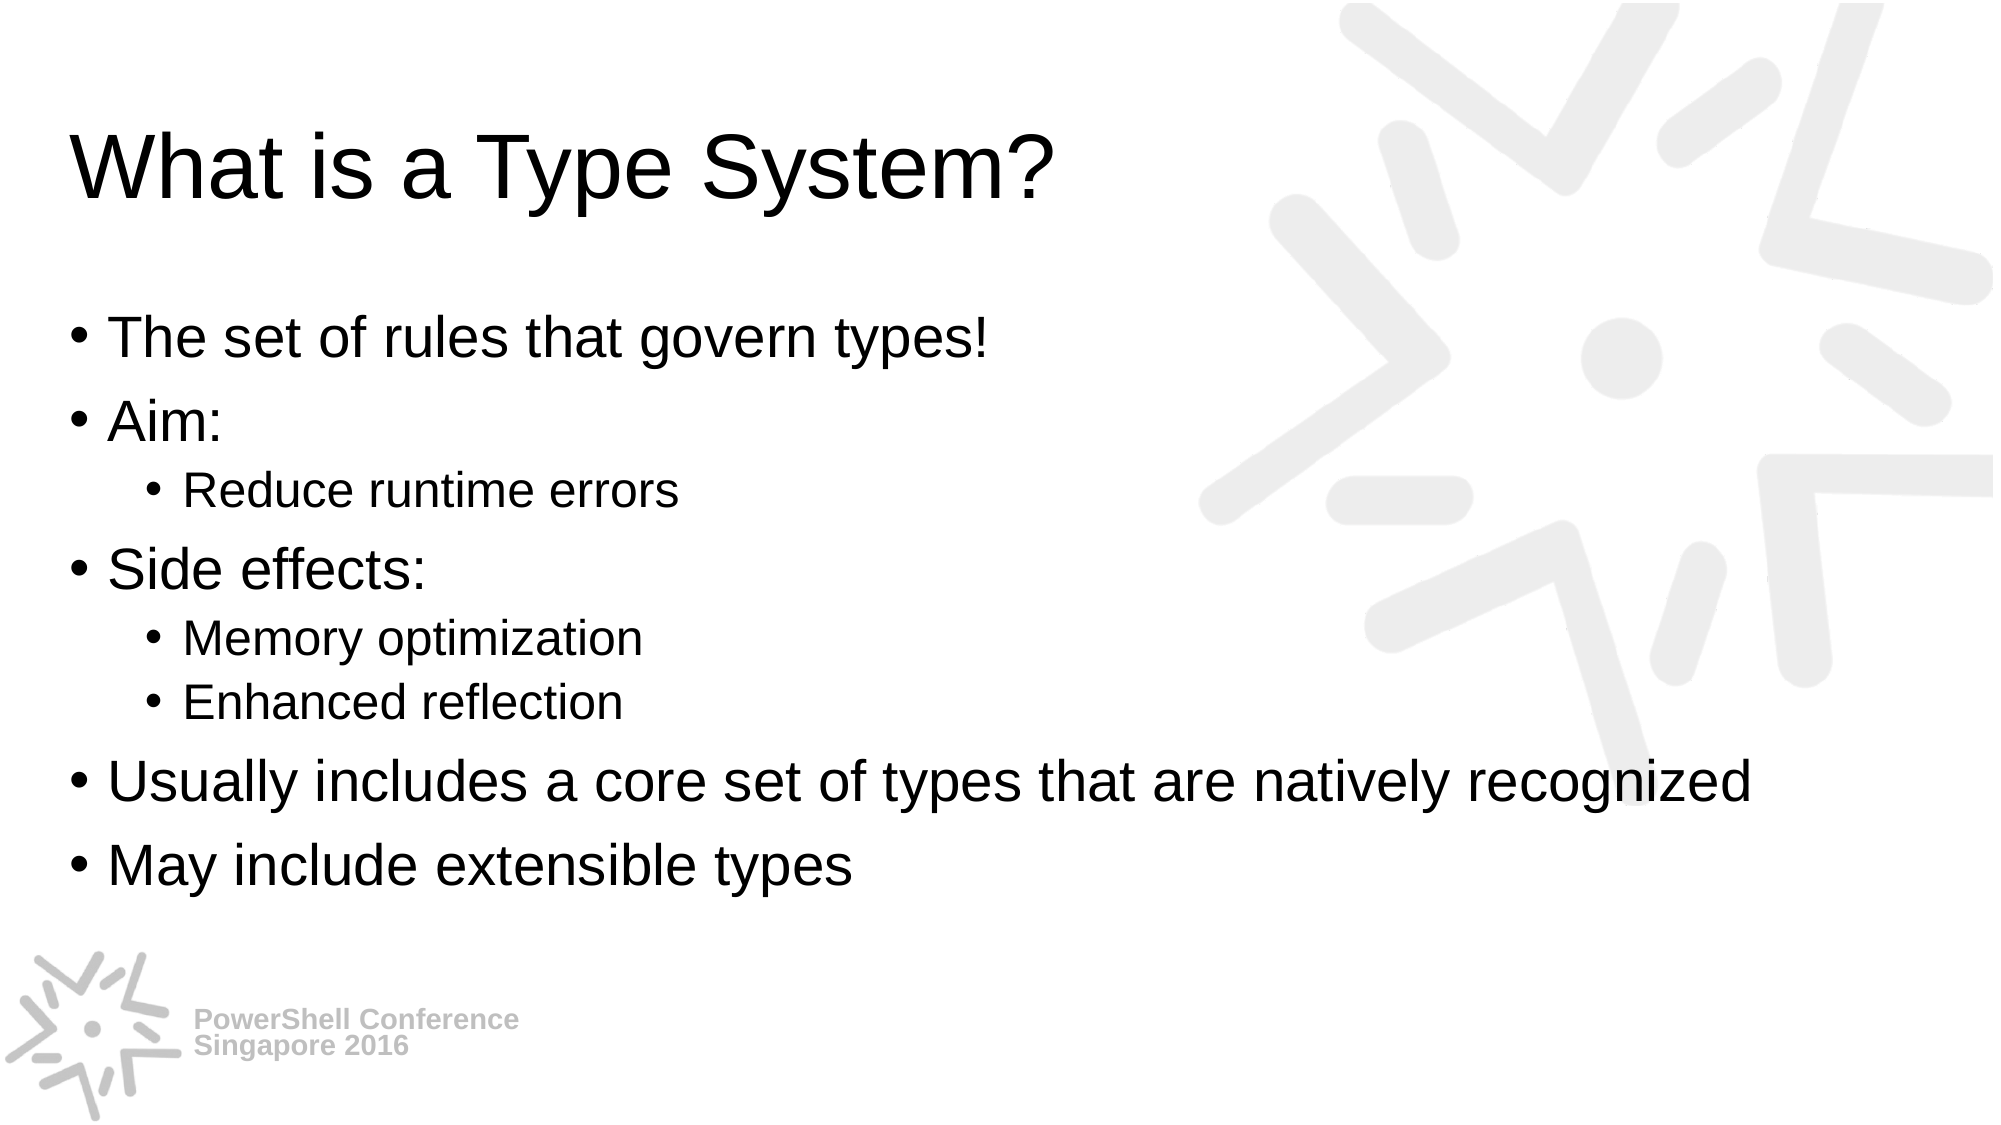

# What is a Type System?
The set of rules that govern types!
Aim:
Reduce runtime errors
Side effects:
Memory optimization
Enhanced reflection
Usually includes a core set of types that are natively recognized
May include extensible types